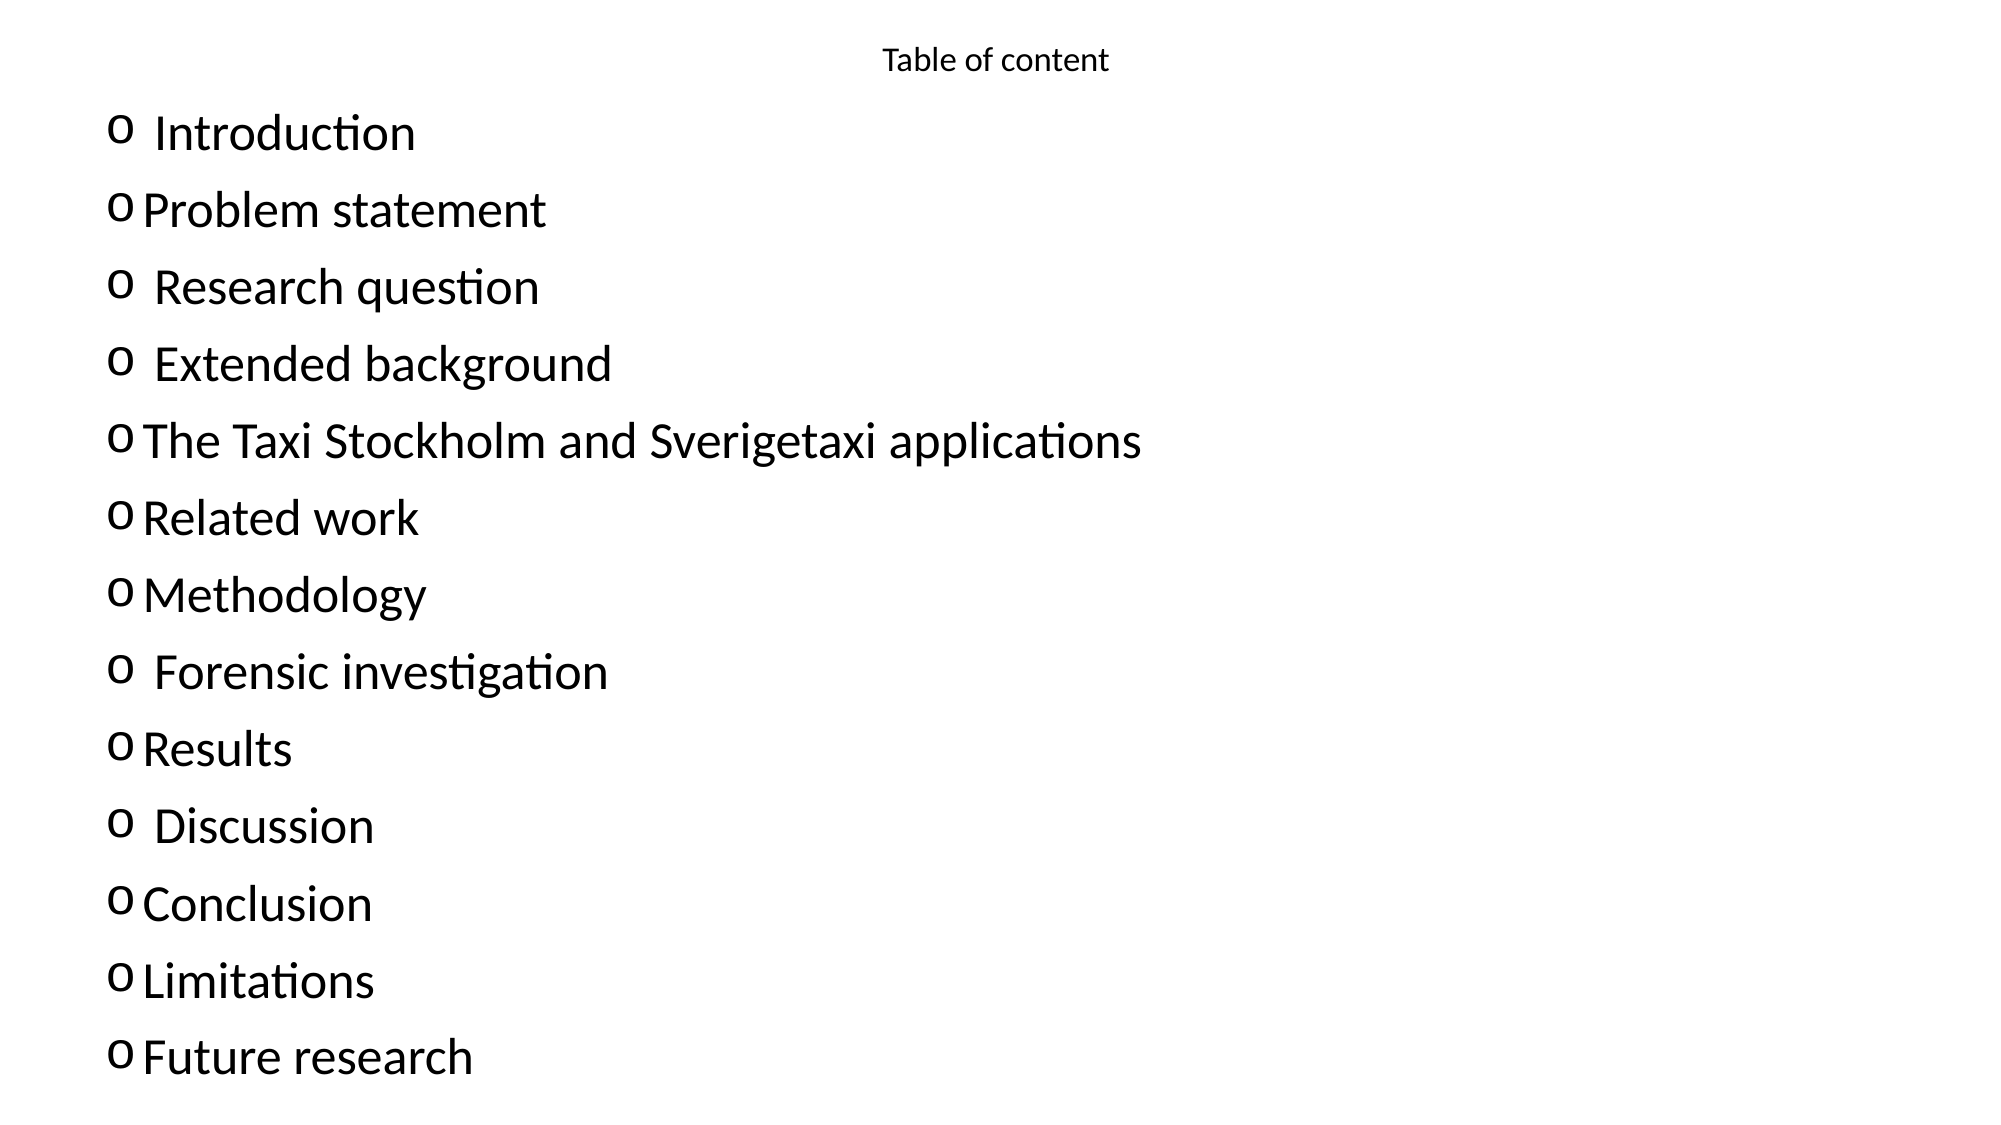

# Table of content
 Introduction
Problem statement
 Research question
 Extended background
The Taxi Stockholm and Sverigetaxi applications
Related work
Methodology
 Forensic investigation
Results
 Discussion
Conclusion
Limitations
Future research